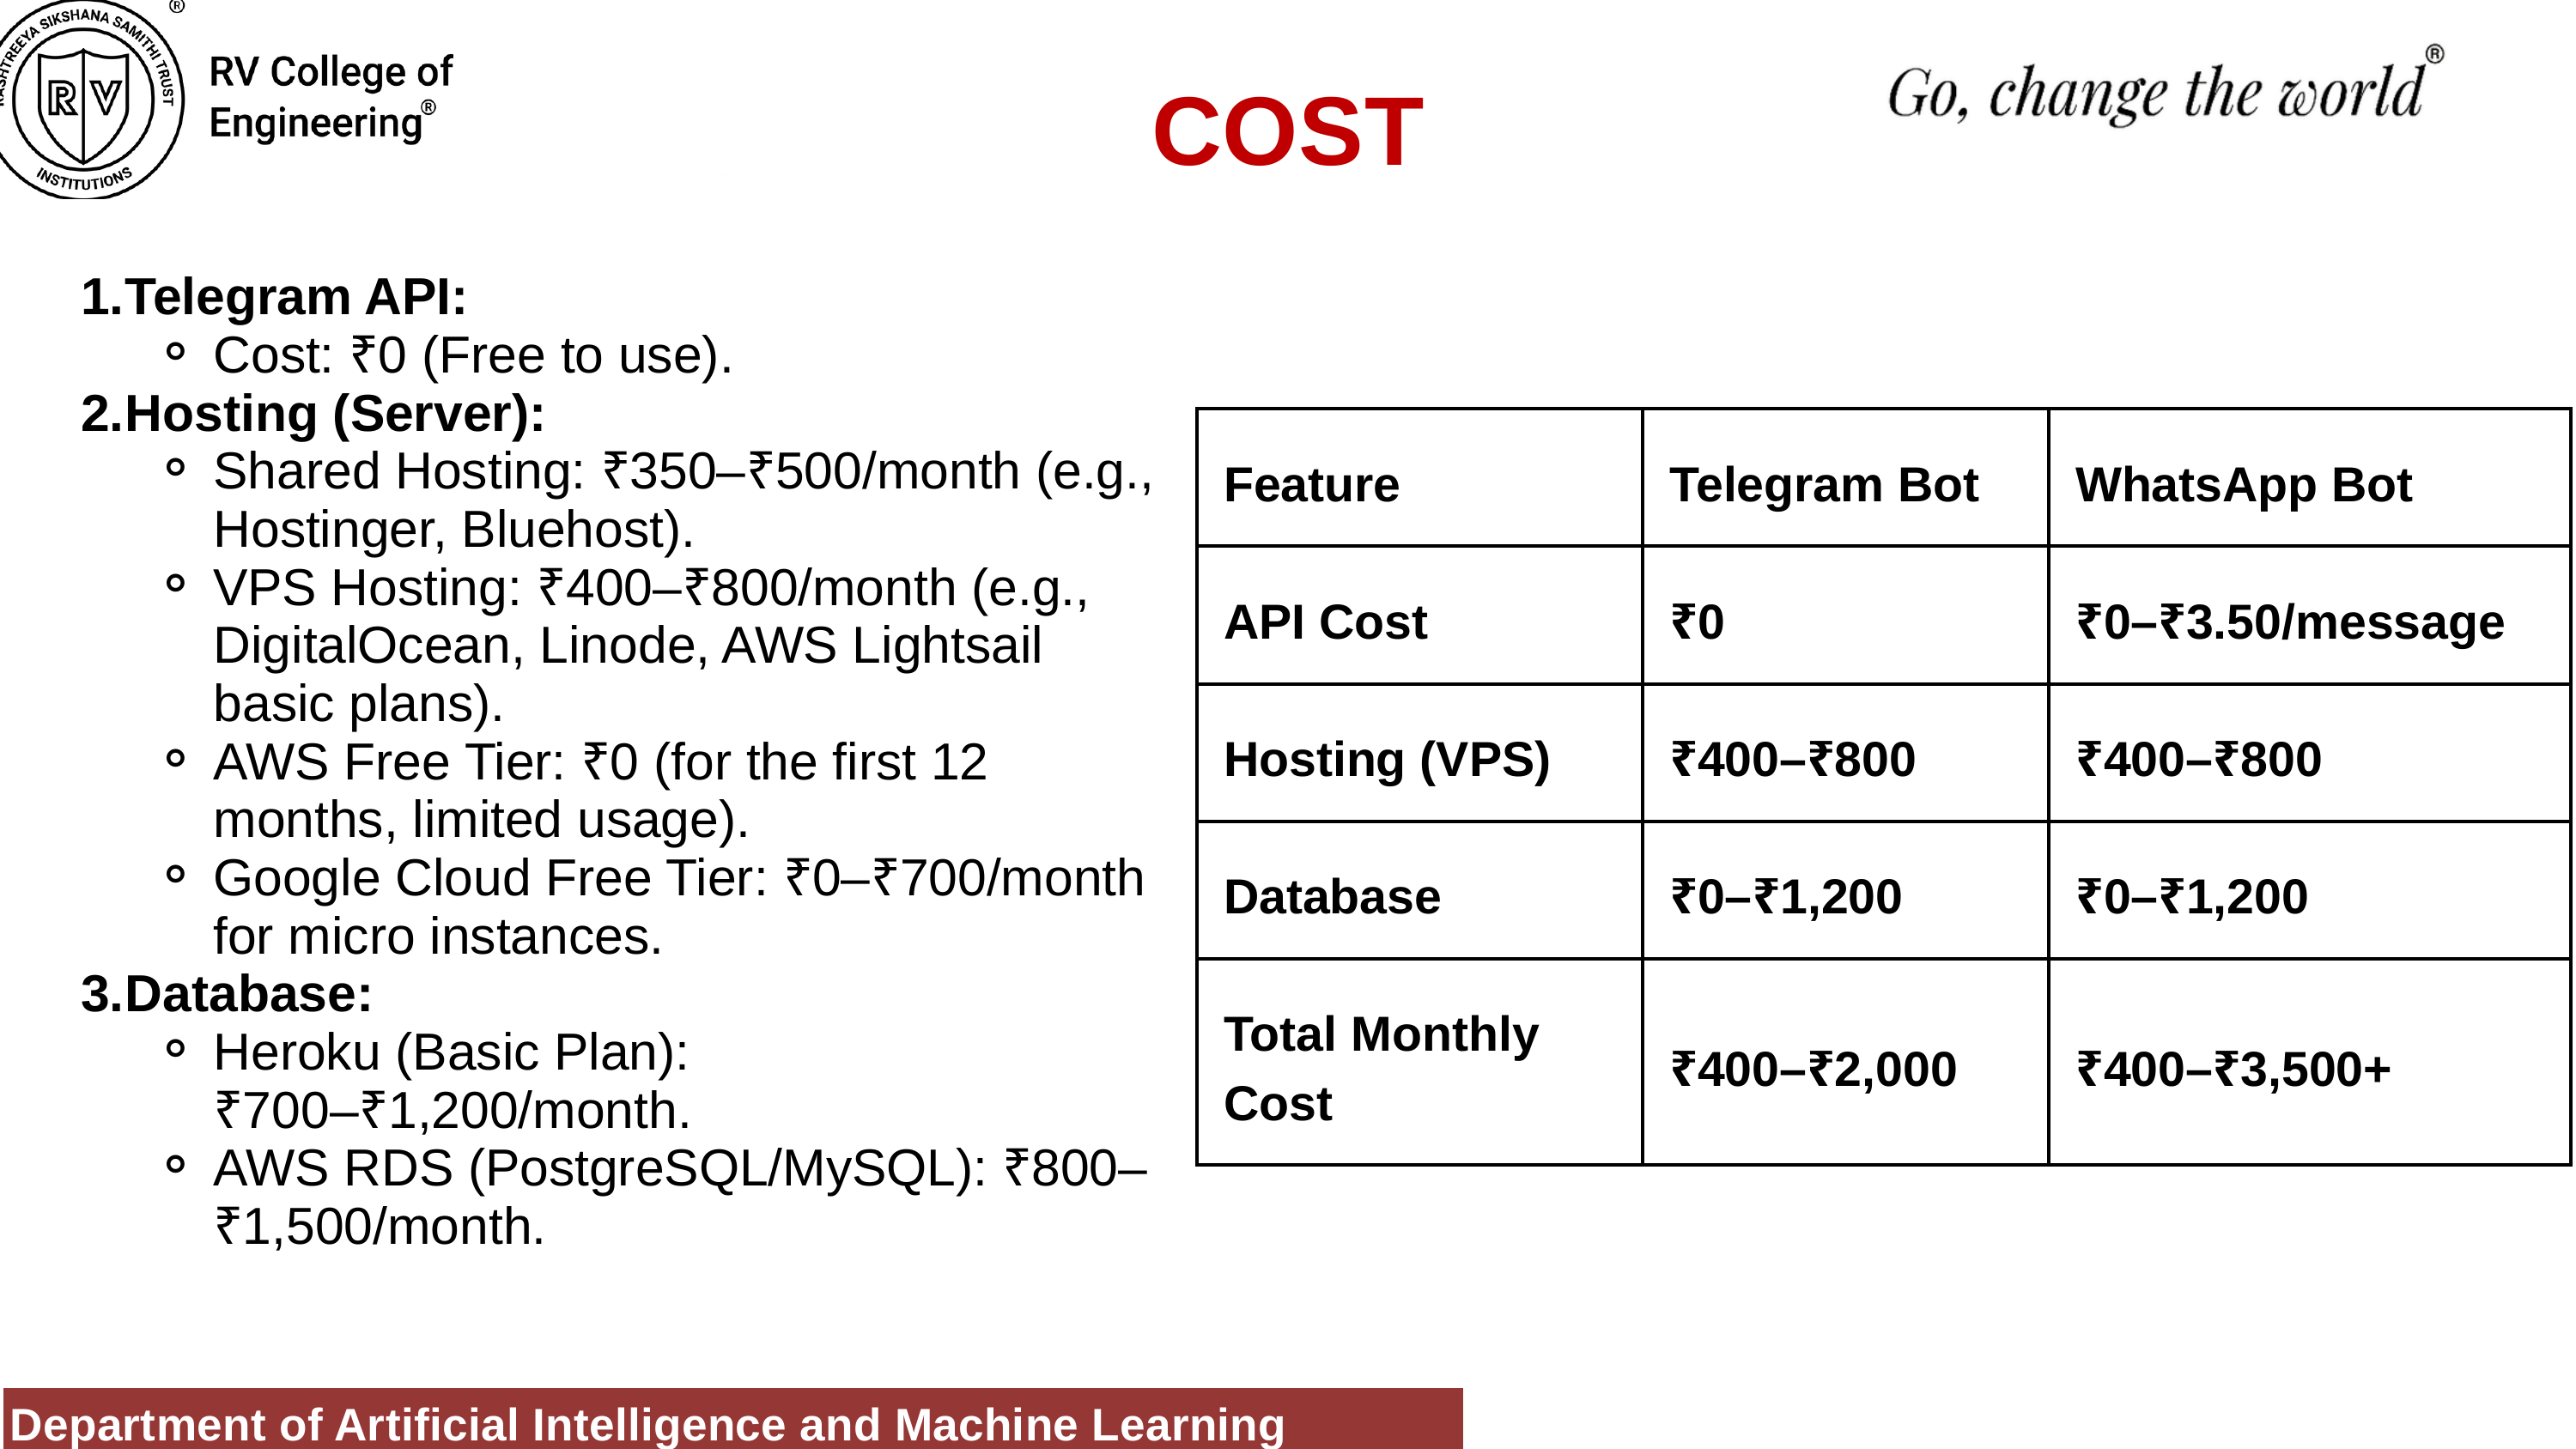

COST
RV College of
Engineering

Telegram API:
Cost: ₹0 (Free to use).
Hosting (Server):
Shared Hosting: ₹350–₹500/month (e.g., Hostinger, Bluehost).
VPS Hosting: ₹400–₹800/month (e.g., DigitalOcean, Linode, AWS Lightsail basic plans).
AWS Free Tier: ₹0 (for the first 12 months, limited usage).
Google Cloud Free Tier: ₹0–₹700/month for micro instances.
Database:
Heroku (Basic Plan): ₹700–₹1,200/month.
AWS RDS (PostgreSQL/MySQL): ₹800–₹1,500/month.

| Feature | Telegram Bot | WhatsApp Bot |
| --- | --- | --- |
| API Cost | ₹0 | ₹0–₹3.50/message |
| Hosting (VPS) | ₹400–₹800 | ₹400–₹800 |
| Database | ₹0–₹1,200 | ₹0–₹1,200 |
| Total Monthly Cost | ₹400–₹2,000 | ₹400–₹3,500+ |

Department of Artificial Intelligence and Machine Learning